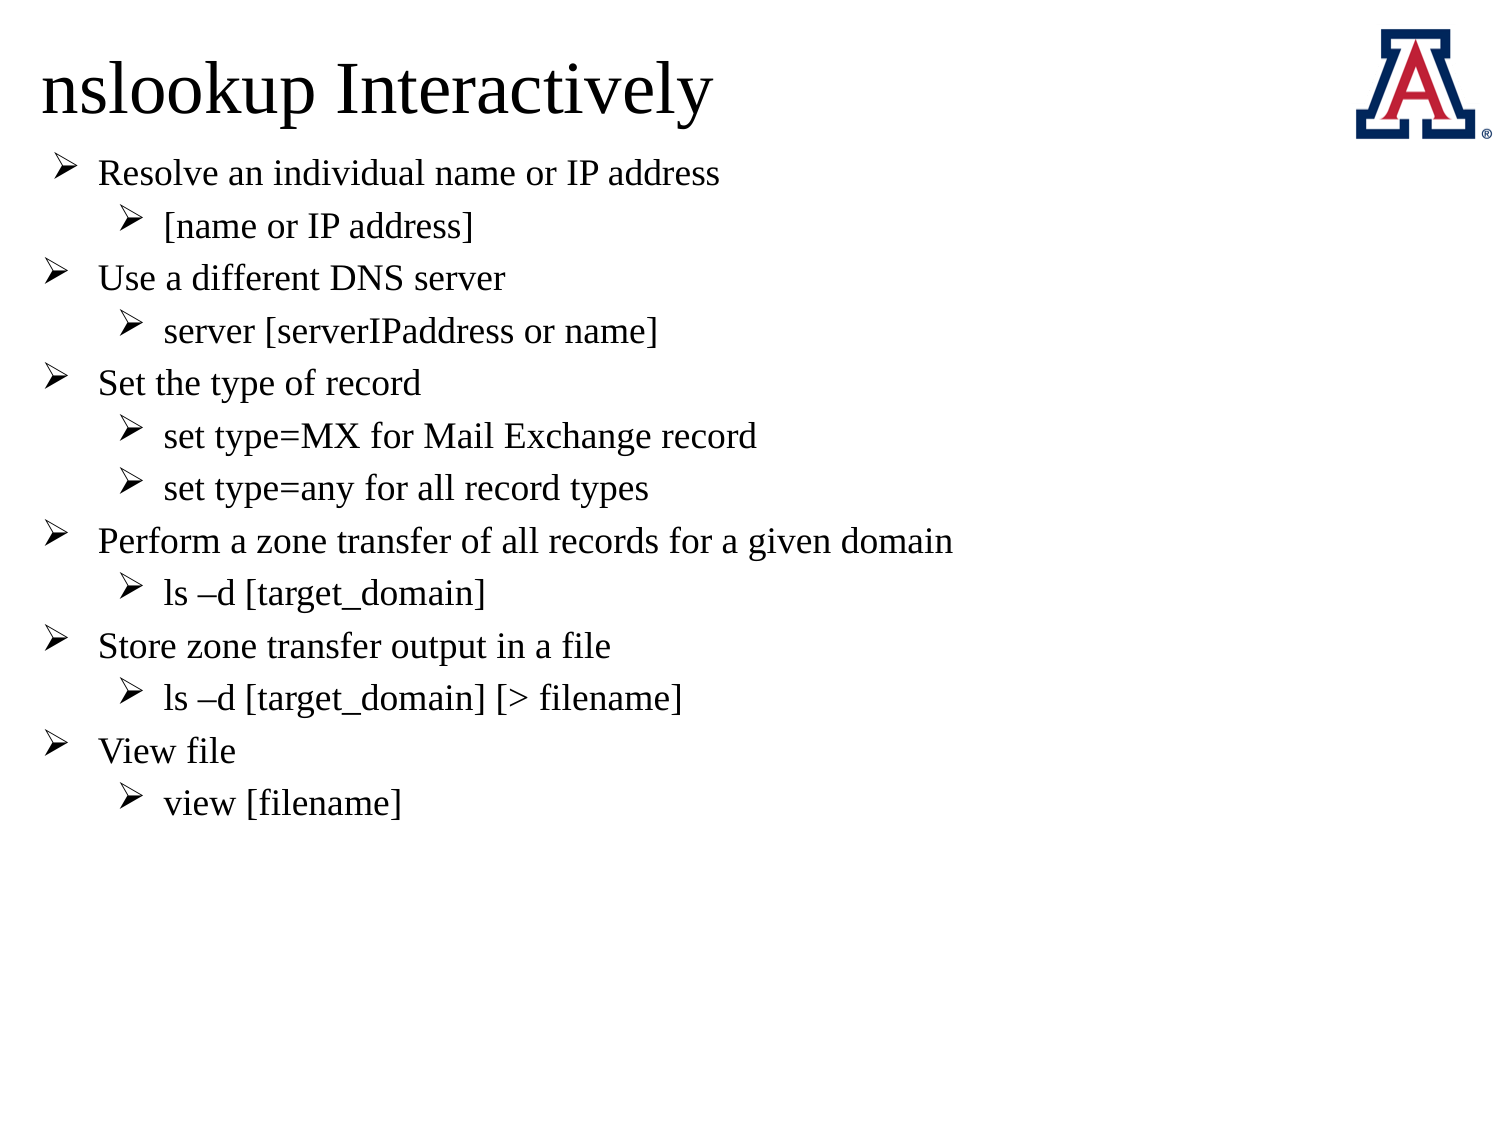

# nslookup Interactively
Resolve an individual name or IP address
[name or IP address]
Use a different DNS server
server [serverIPaddress or name]
Set the type of record
set type=MX for Mail Exchange record
set type=any for all record types
Perform a zone transfer of all records for a given domain
ls –d [target_domain]
Store zone transfer output in a file
ls –d [target_domain] [> filename]
View file
view [filename]